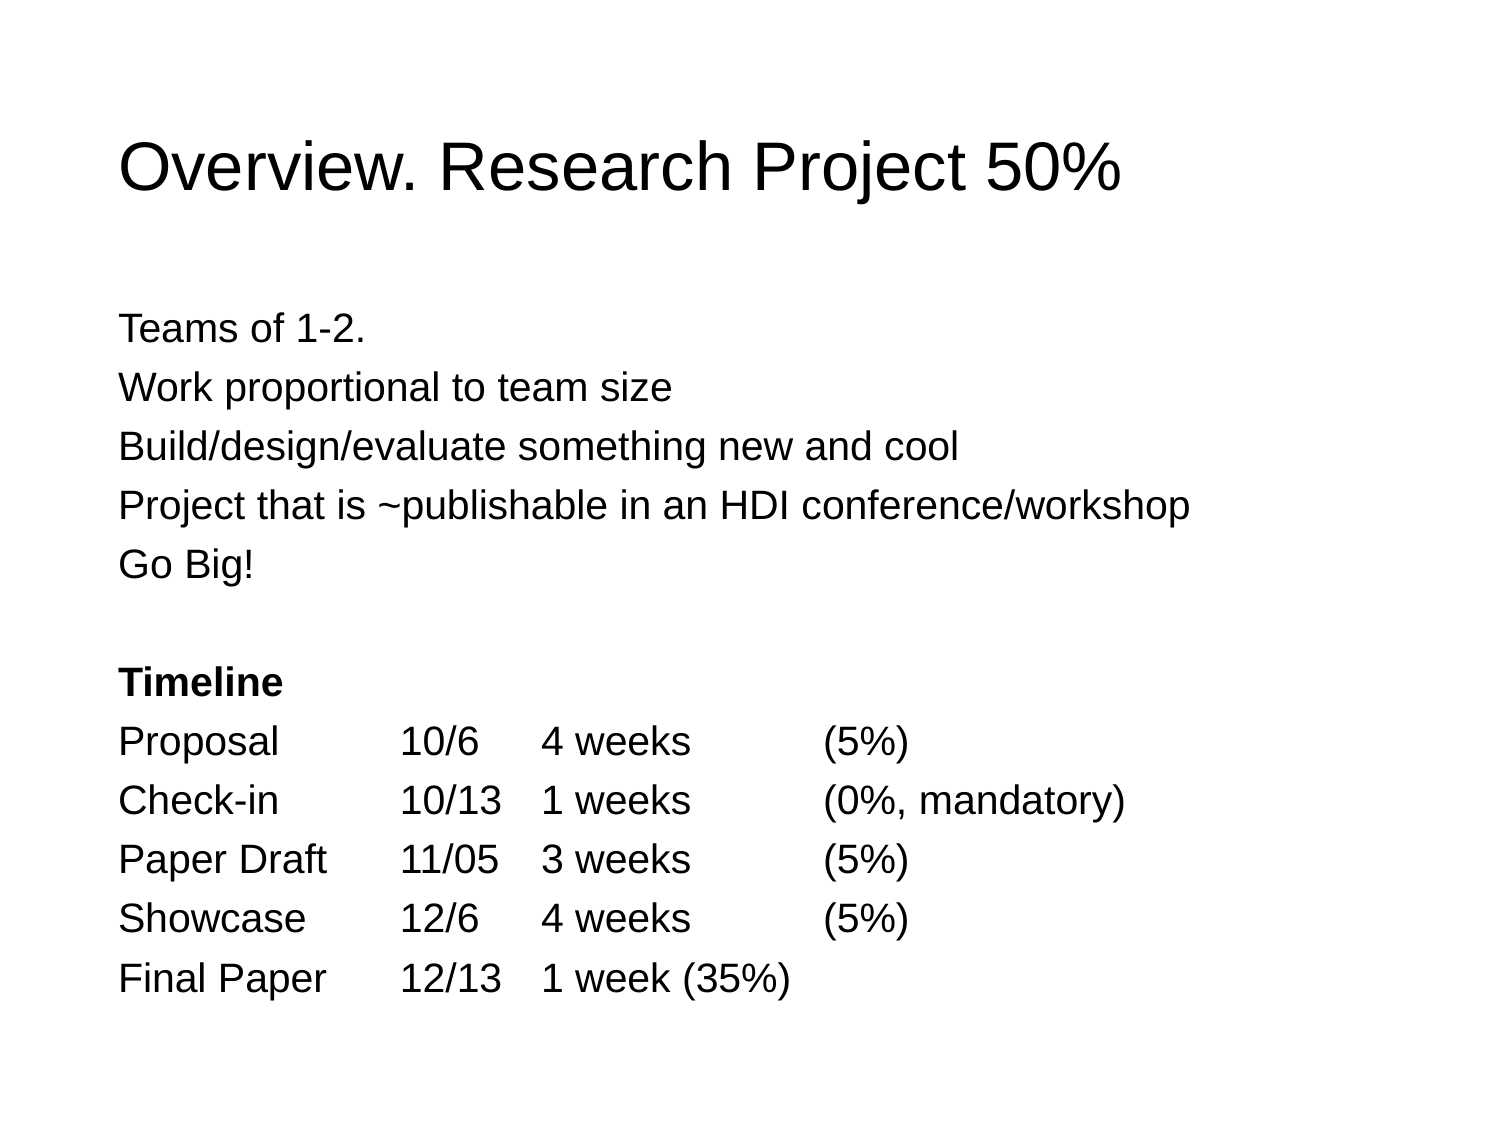

# Overview. Research Project 50%
Teams of 1-2.
Work proportional to team size
Build/design/evaluate something new and cool
Project that is ~publishable in an HDI conference/workshop
Go Big!

Timeline
Proposal 		10/6 		4 weeks	(5%)
Check-in 		10/13 	1 weeks	(0%, mandatory)
Paper Draft		11/05 	3 weeks	(5%)
Showcase 		12/6 		4 weeks	(5%)
Final Paper 	12/13 	1 week	(35%)